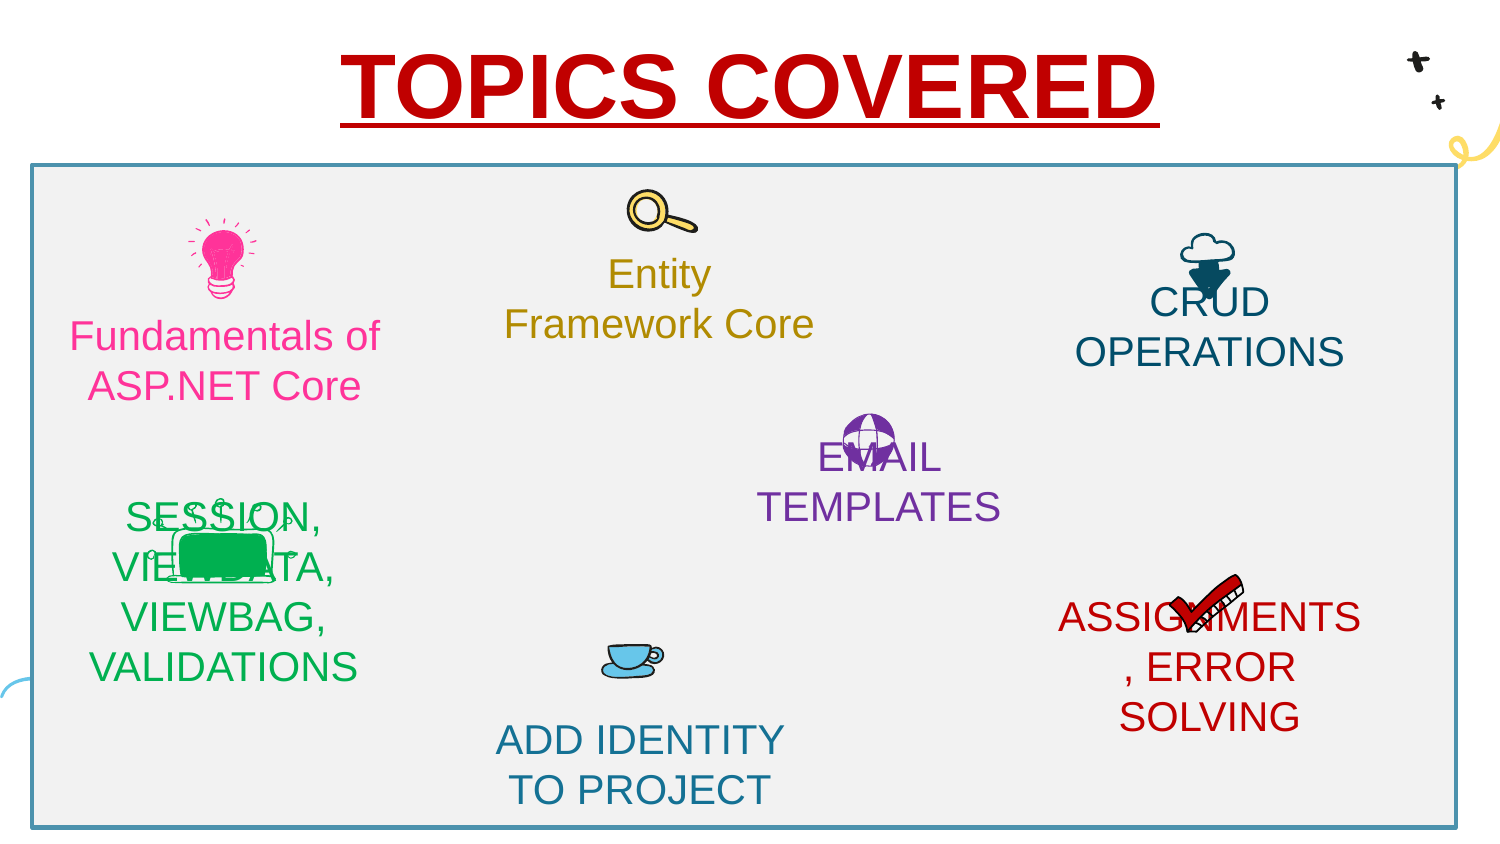

TOPICS COVERED

Entity Framework Core
# CRUD OPERATIONS
Fundamentals of ASP.NET Core

EMAIL TEMPLATES

SESSION, VIEWDATA, VIEWBAG, VALIDATIONS

ASSIGNMENTS , ERROR SOLVING
ADD IDENTITY TO PROJECT